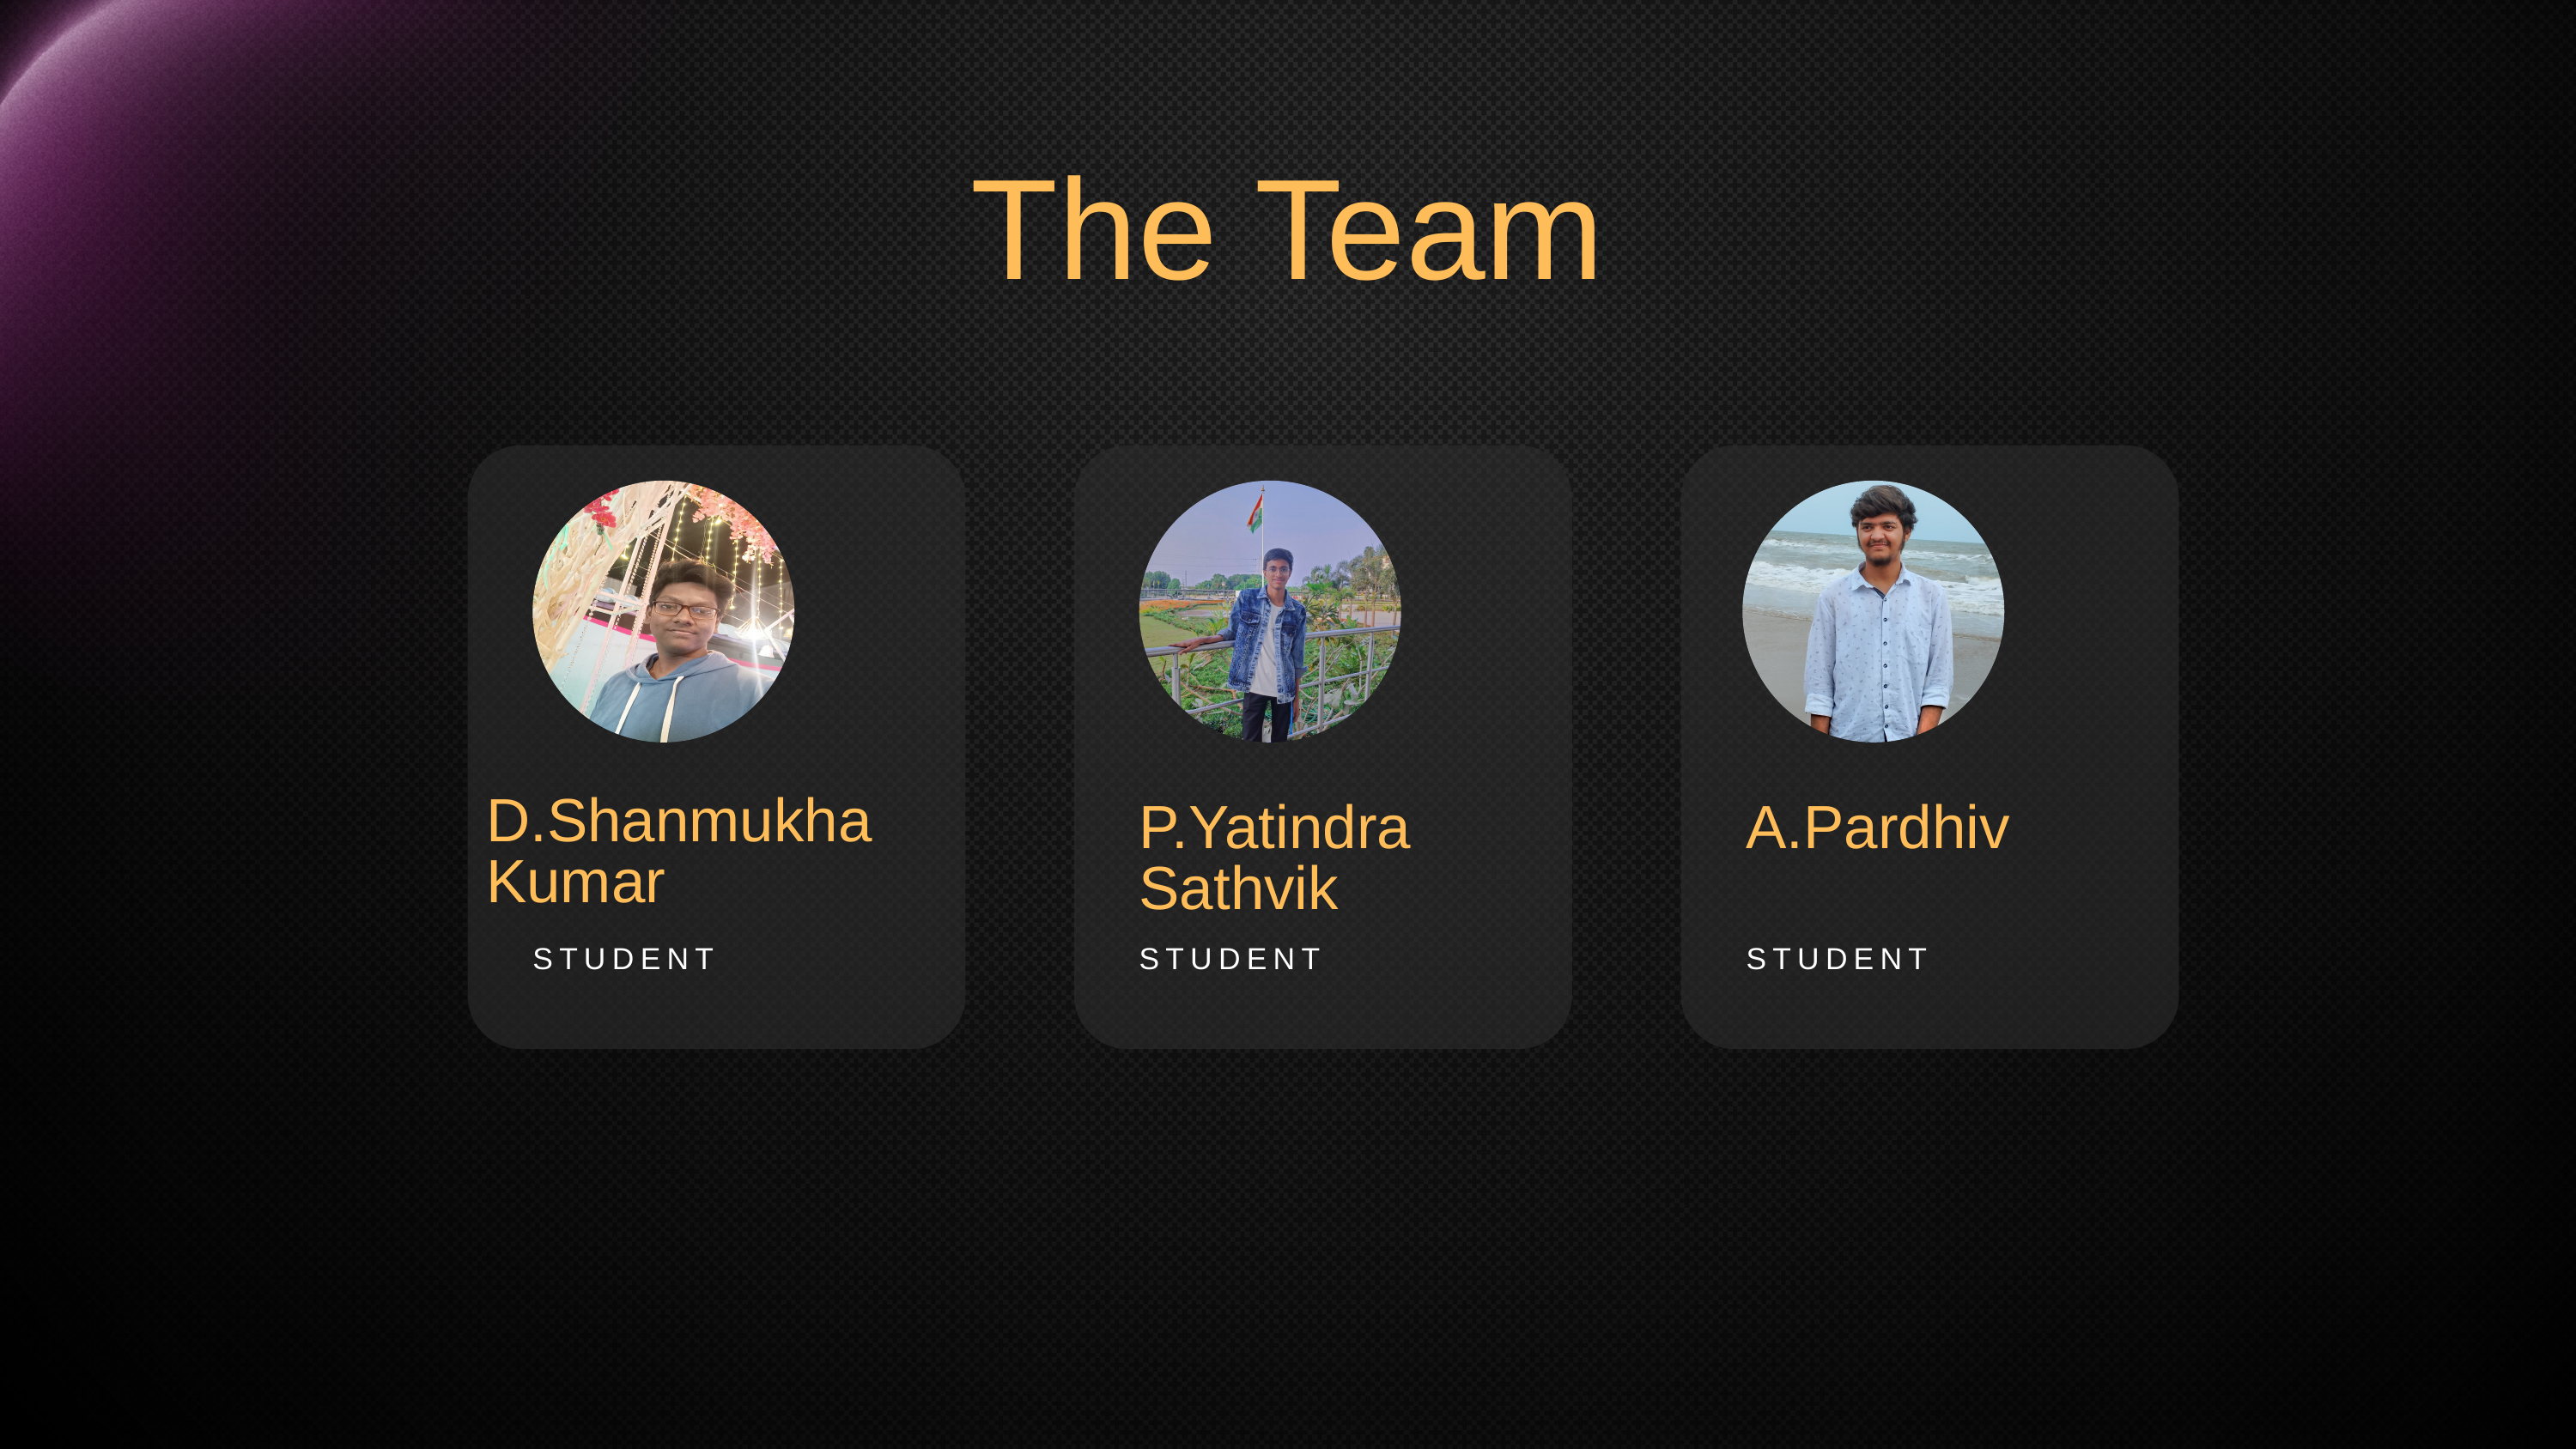

The Team

D.Shanmukha Kumar
P.Yatindra Sathvik
A.Pardhiv
STUDENT
STUDENT
STUDENT